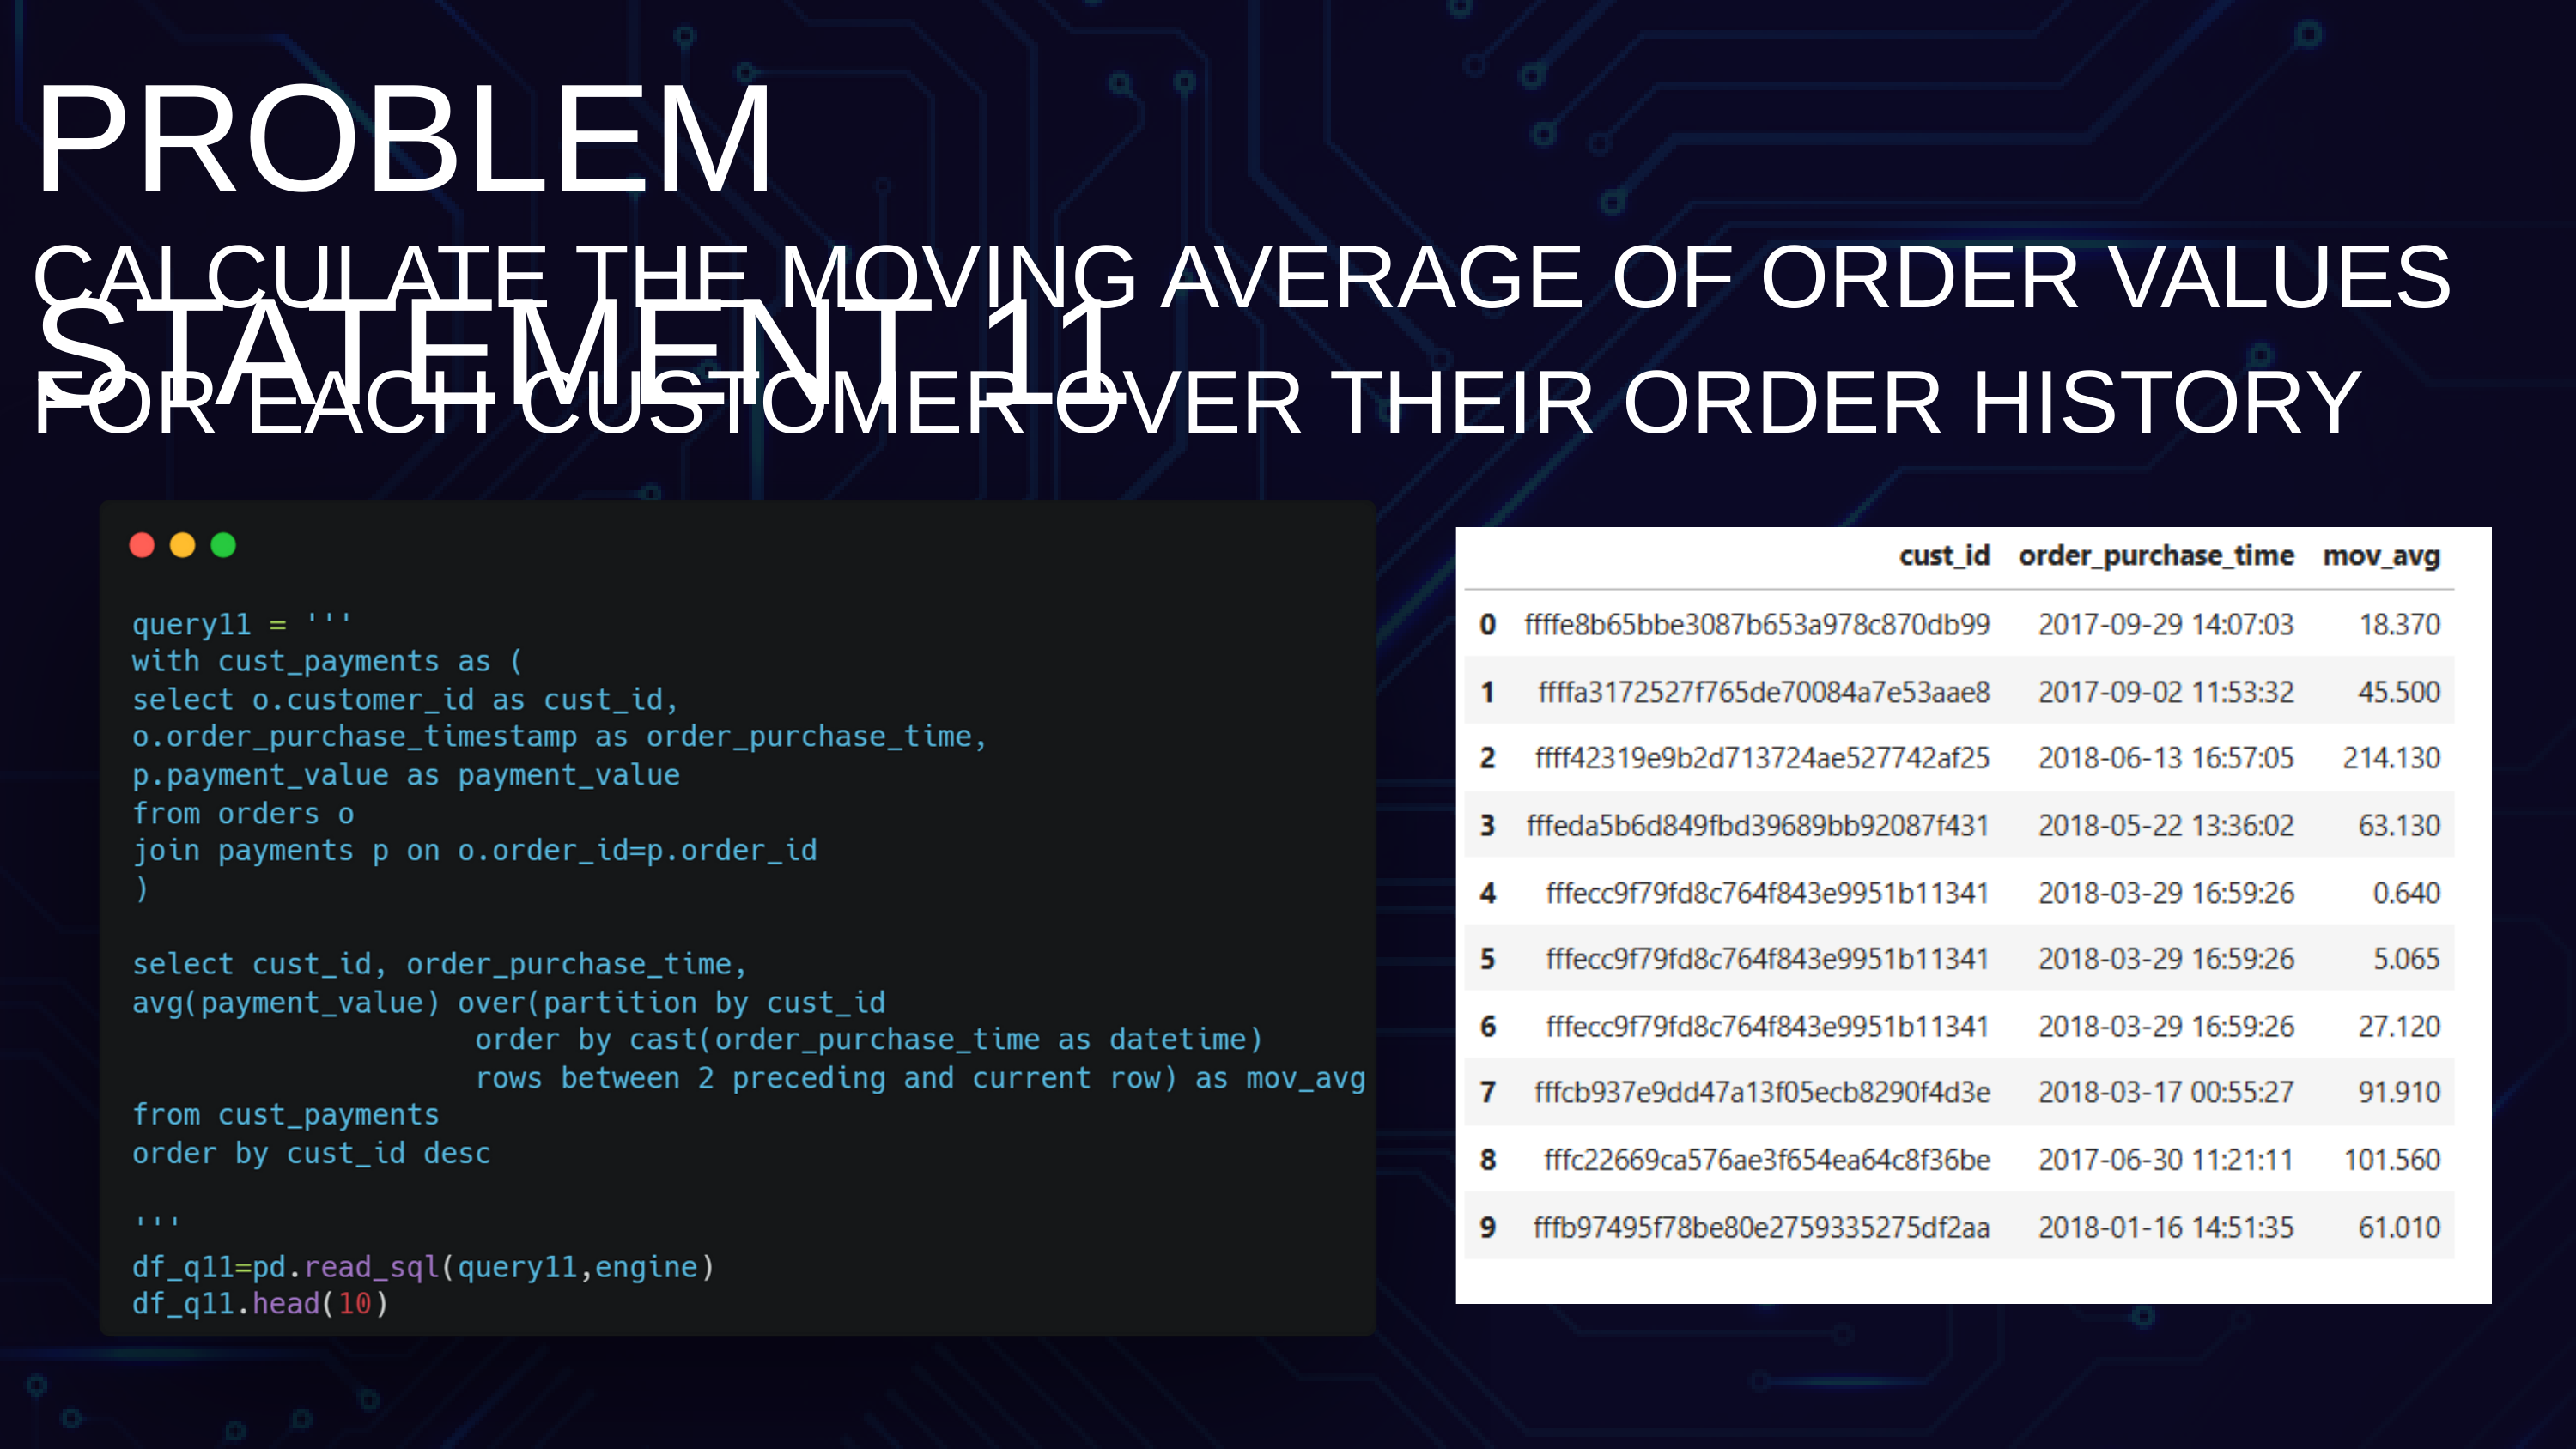

PROBLEM STATEMENT 11
CALCULATE THE MOVING AVERAGE OF ORDER VALUES FOR EACH CUSTOMER OVER THEIR ORDER HISTORY